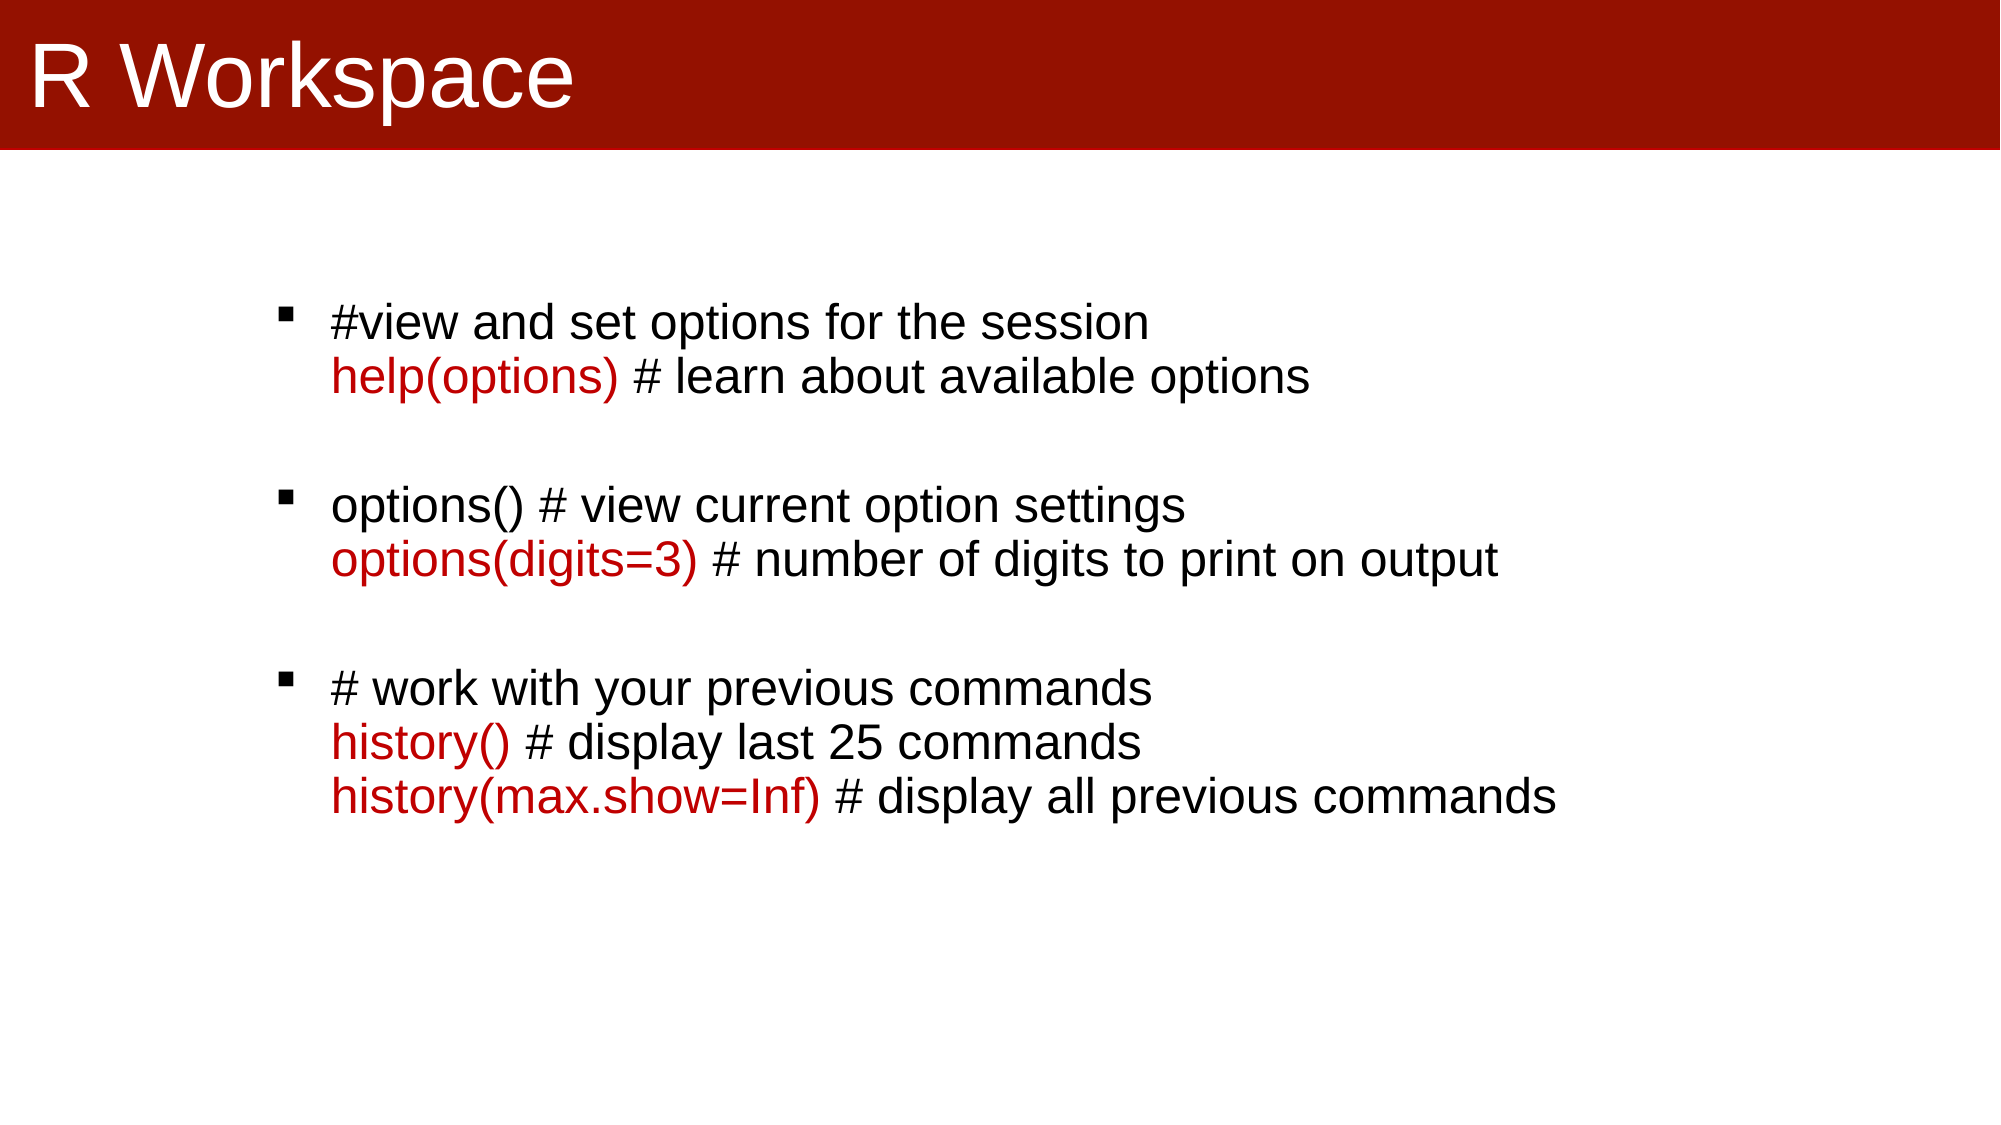

R Workspace
#view and set options for the session
help(options) # learn about available options

options() # view current option settings
options(digits=3) # number of digits to print on output

# work with your previous commands history() # display last 25 commands history(max.show=Inf) # display all previous commands